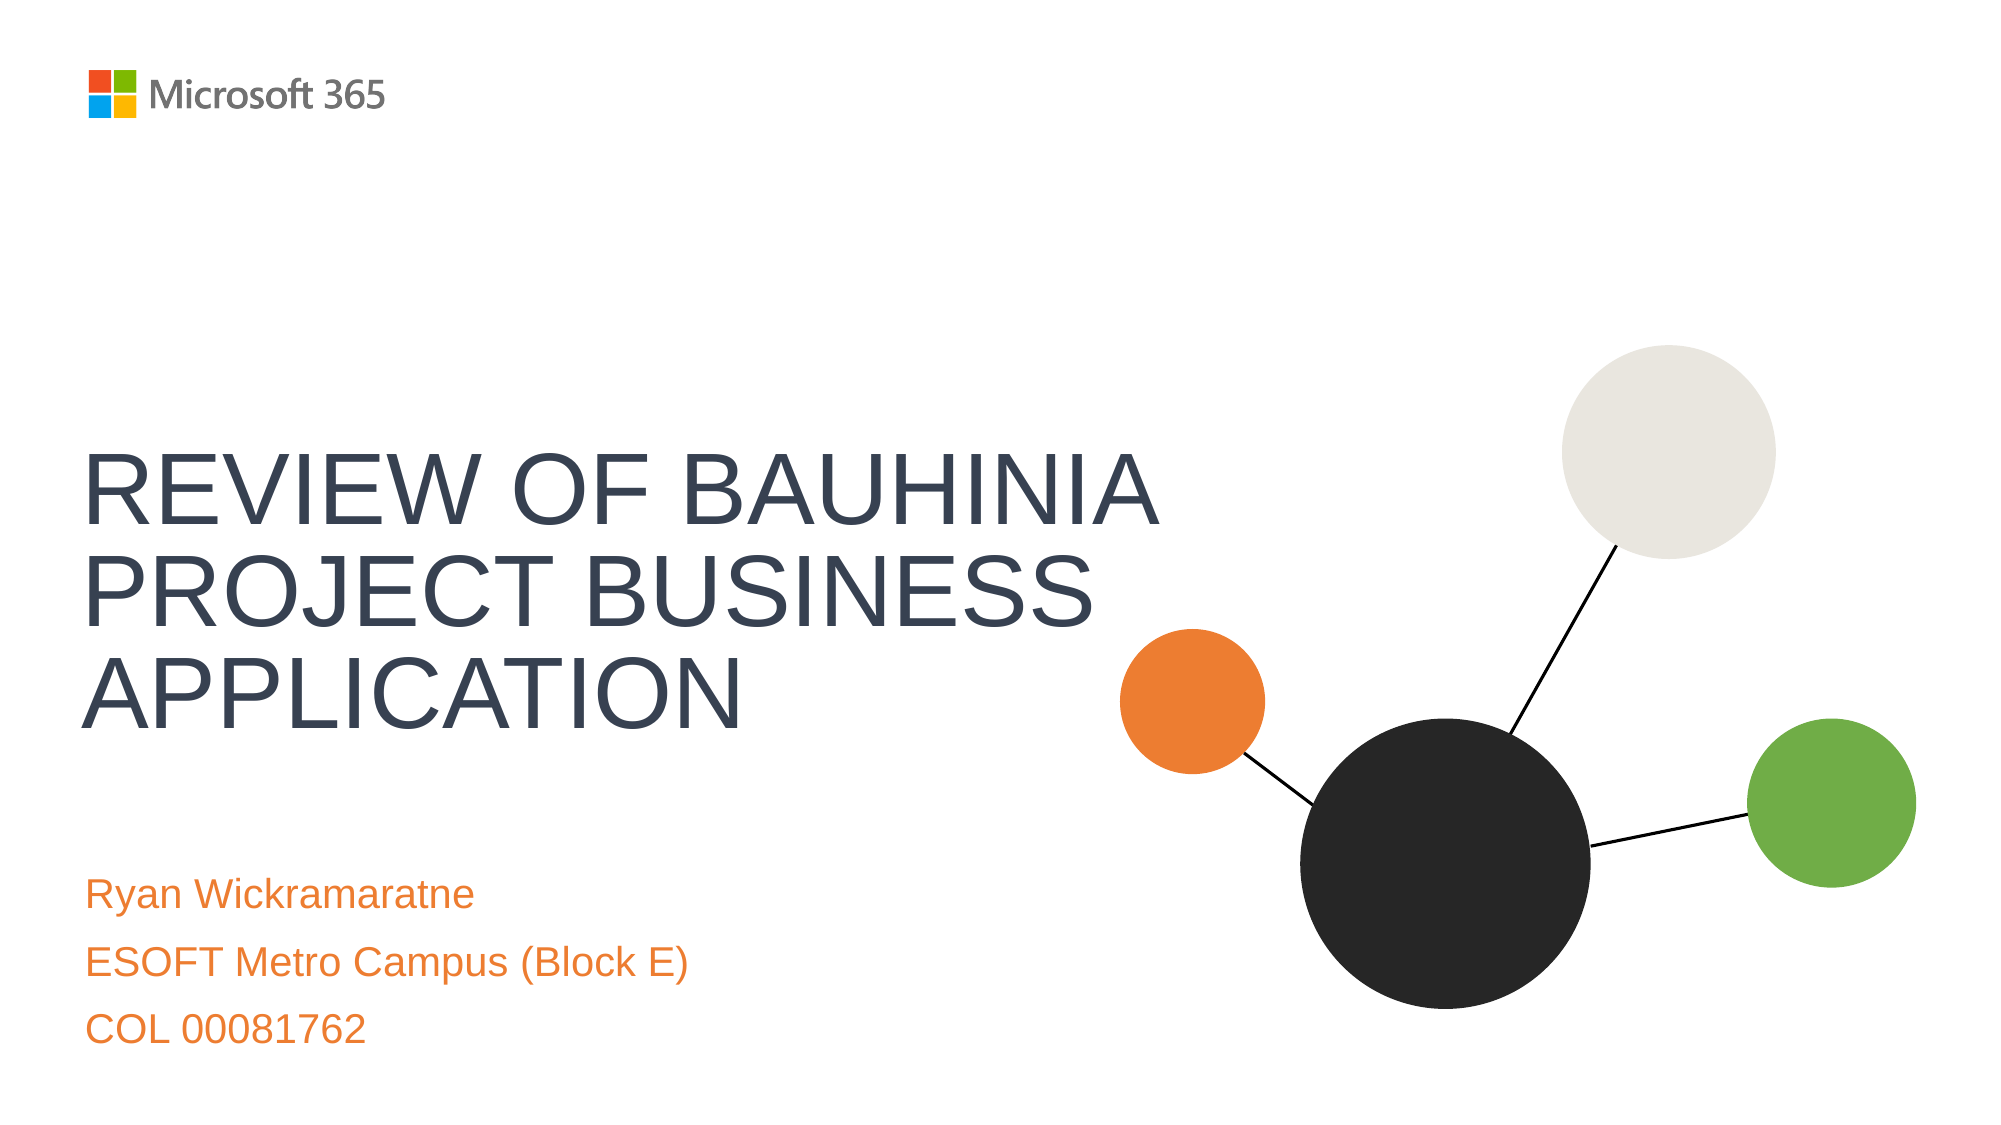

# Review of BAUHINIA Project Business Application
Ryan Wickramaratne
ESOFT Metro Campus (Block E)
COL 00081762